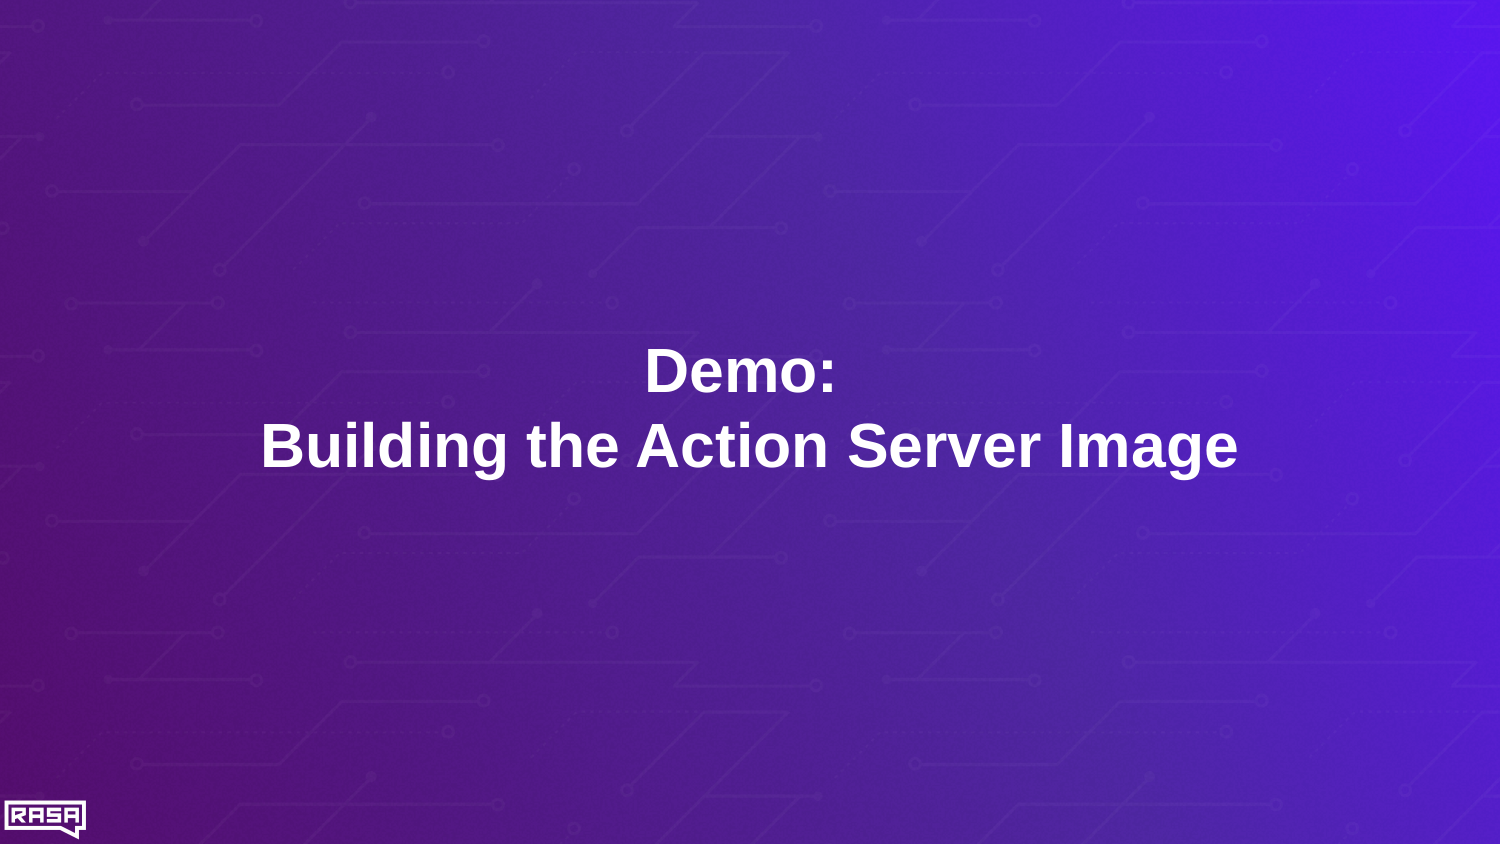

# Demo:
Building the Action Server Image